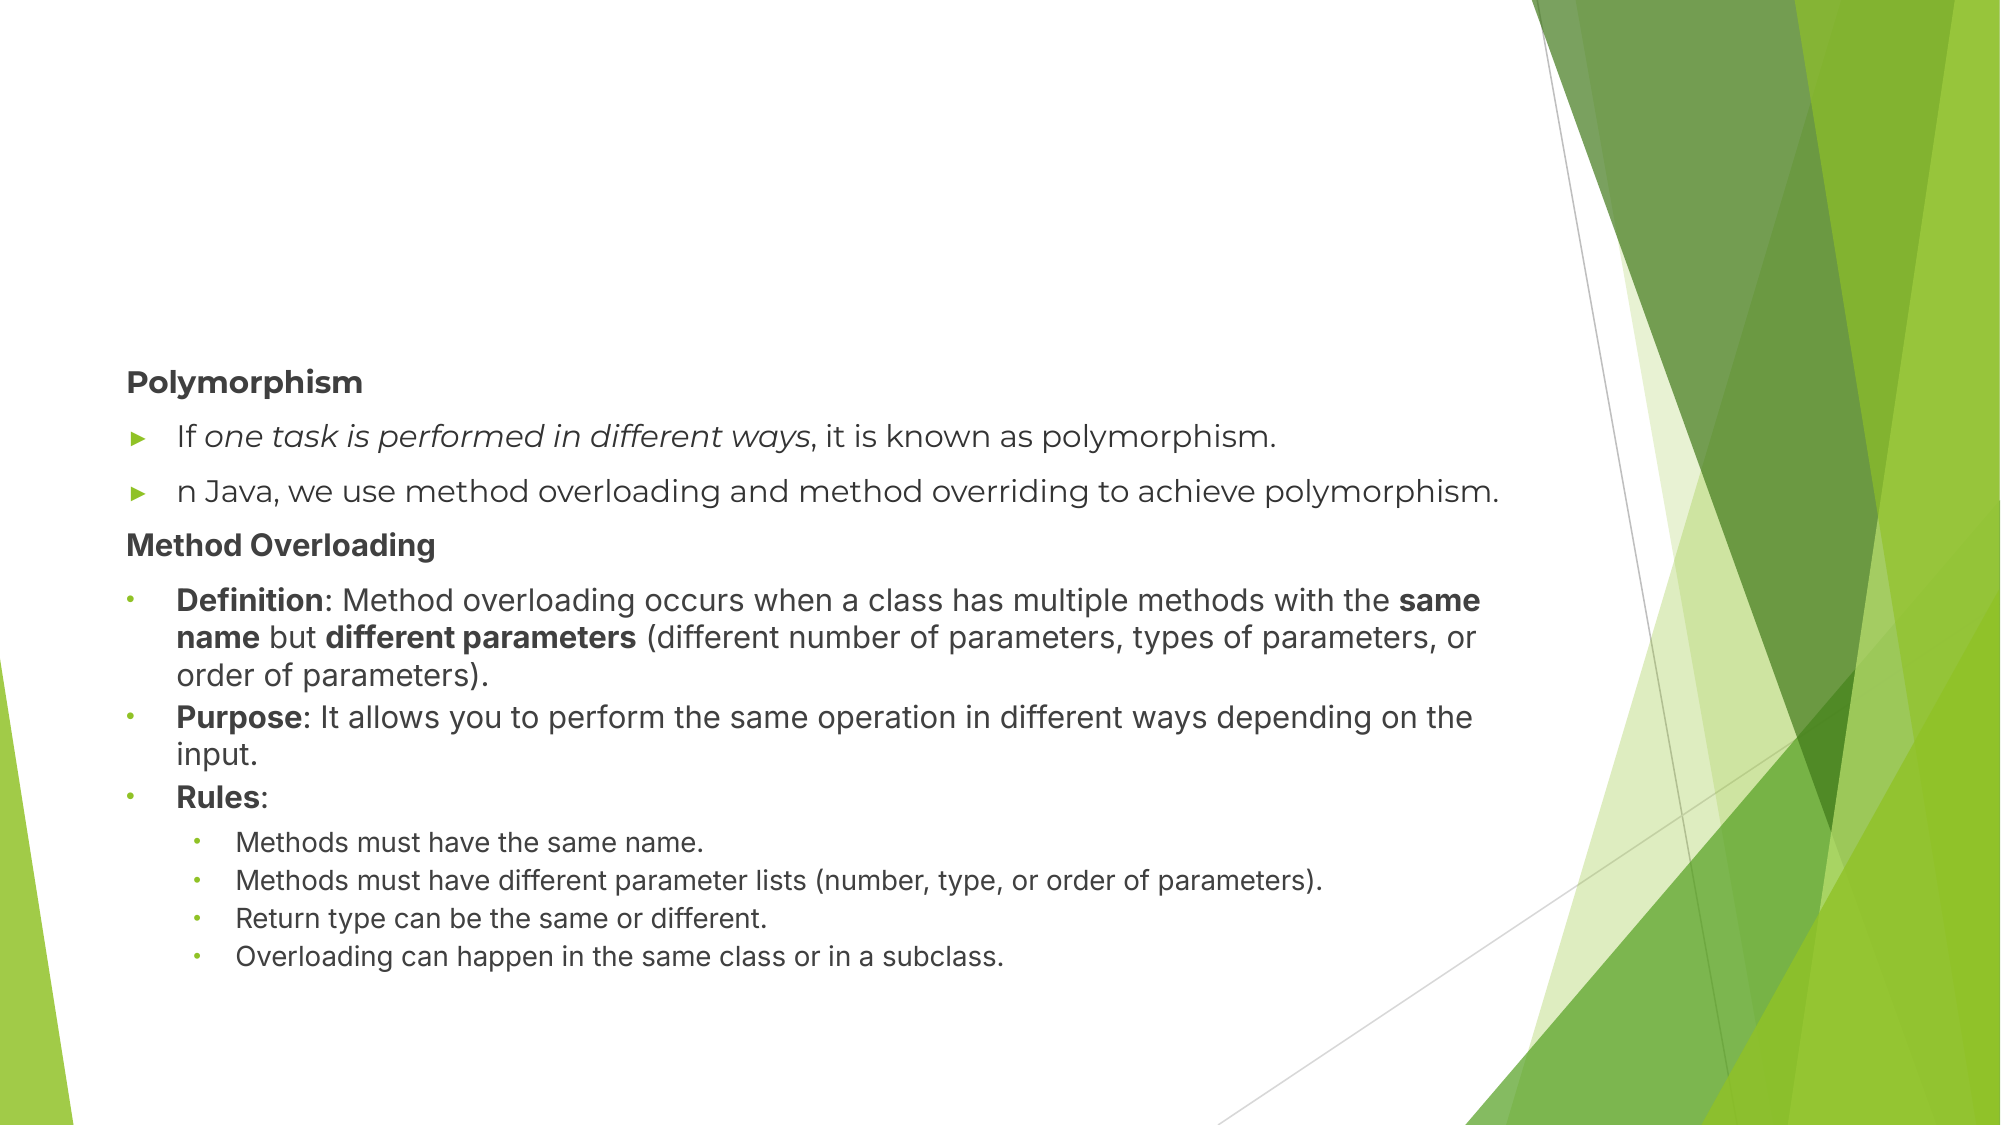

#
Polymorphism
If one task is performed in different ways, it is known as polymorphism.
n Java, we use method overloading and method overriding to achieve polymorphism.
Method Overloading
Definition: Method overloading occurs when a class has multiple methods with the same name but different parameters (different number of parameters, types of parameters, or order of parameters).
Purpose: It allows you to perform the same operation in different ways depending on the input.
Rules:
Methods must have the same name.
Methods must have different parameter lists (number, type, or order of parameters).
Return type can be the same or different.
Overloading can happen in the same class or in a subclass.